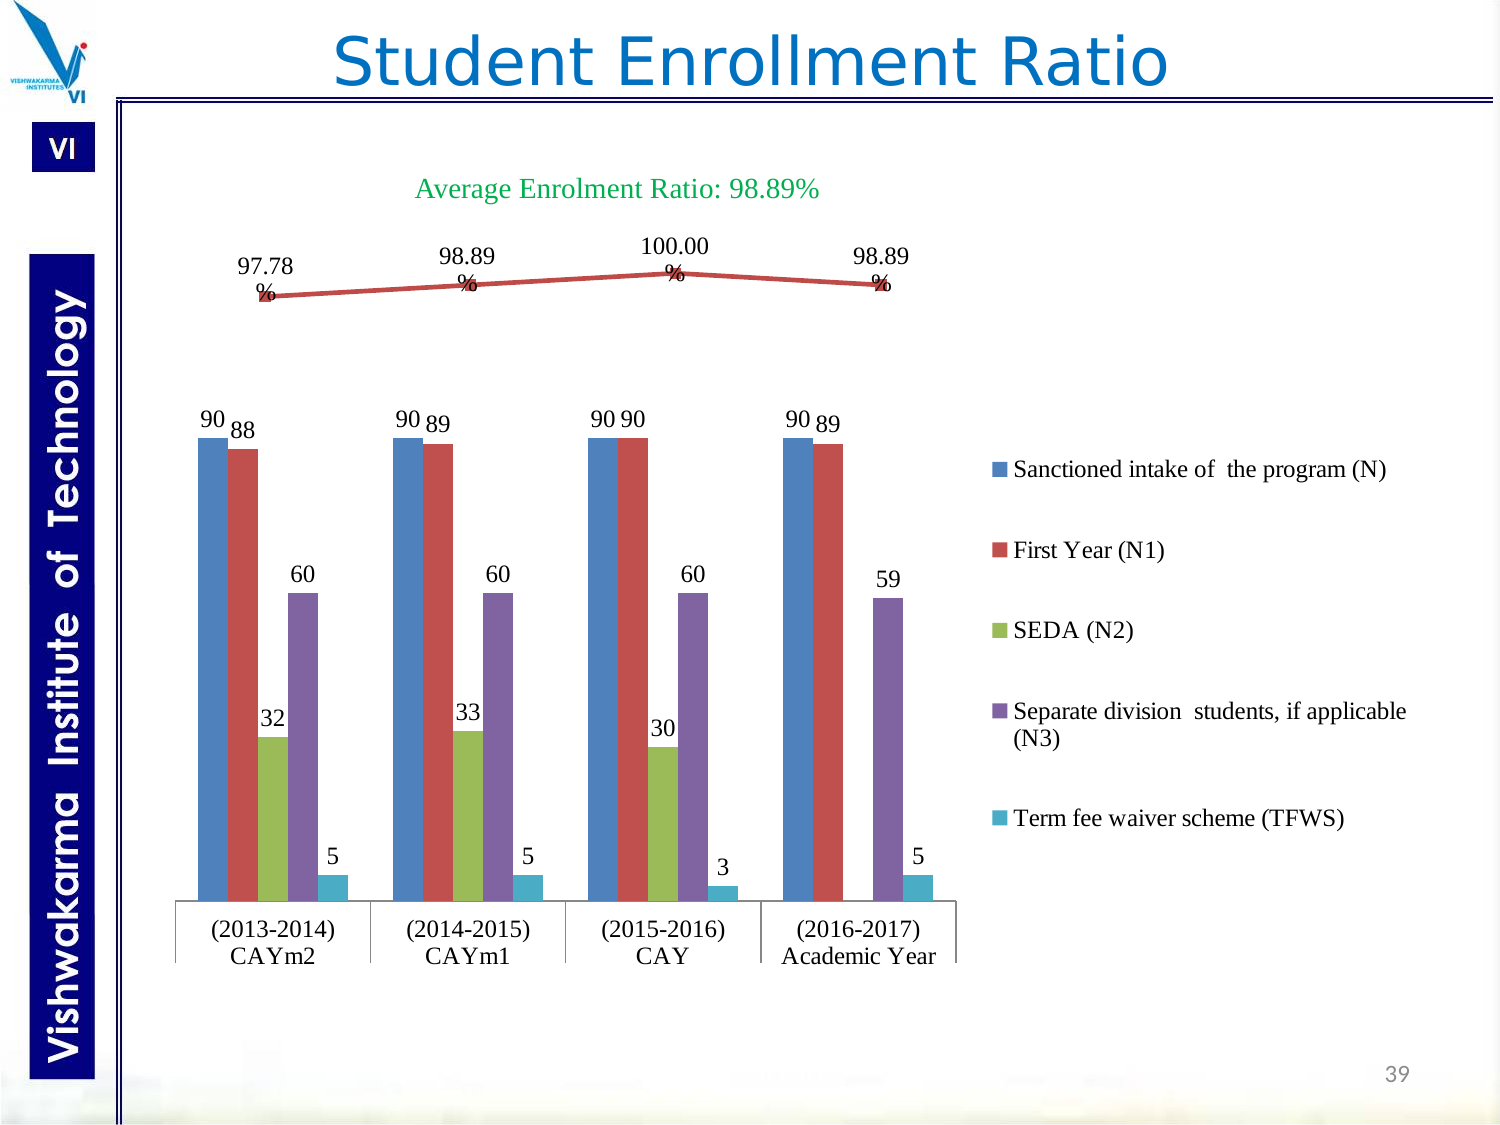

#
Student Enrollment Ratio
Average Enrolment Ratio: 98.89%

### Chart

| Category |  |
|---|---|
| (2013-2014) | 0.9777777777777777 |
| (2014-2015) | 0.9888888888888889 |
| (2015-2016) | 1.0 |
| (2016-2017) | 0.9888888888888889 |

### Chart

| Category | Sanctioned intake of  the program (N) | First Year (N1) | SEDA (N2) | Separate division  students, if applicable (N3) | Term fee waiver scheme (TFWS) |
|---|---|---|---|---|---|
| (2013-2014) | 90.0 | 88.0 | 32.0 | 60.0 | 5.0 |
| (2014-2015) | 90.0 | 89.0 | 33.0 | 60.0 | 5.0 |
| (2015-2016) | 90.0 | 90.0 | 30.0 | 60.0 | 3.0 |
| (2016-2017) | 90.0 | 89.0 | None | 59.0 | 5.0 |
39